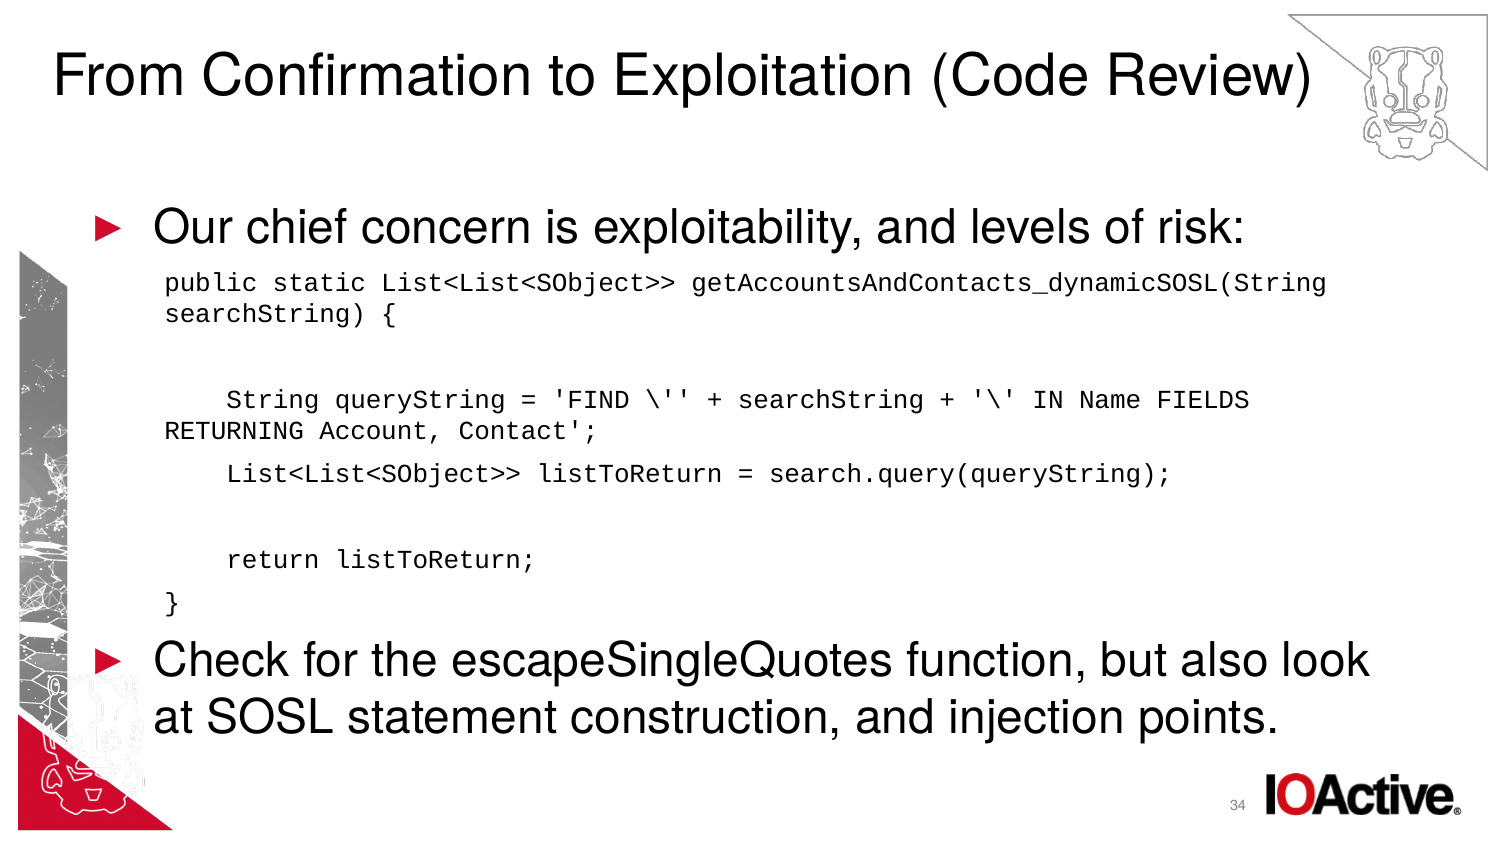

# From Confirmation to Exploitation (Code Review)
Our chief concern is exploitability, and levels of risk:
public static List<List<SObject>> getAccountsAndContacts_dynamicSOSL(String searchString) {

    String queryString = 'FIND \'' + searchString + '\' IN Name FIELDS RETURNING Account, Contact';
    List<List<SObject>> listToReturn = search.query(queryString);

    return listToReturn;
}
Check for the escapeSingleQuotes function, but also look at SOSL statement construction, and injection points.